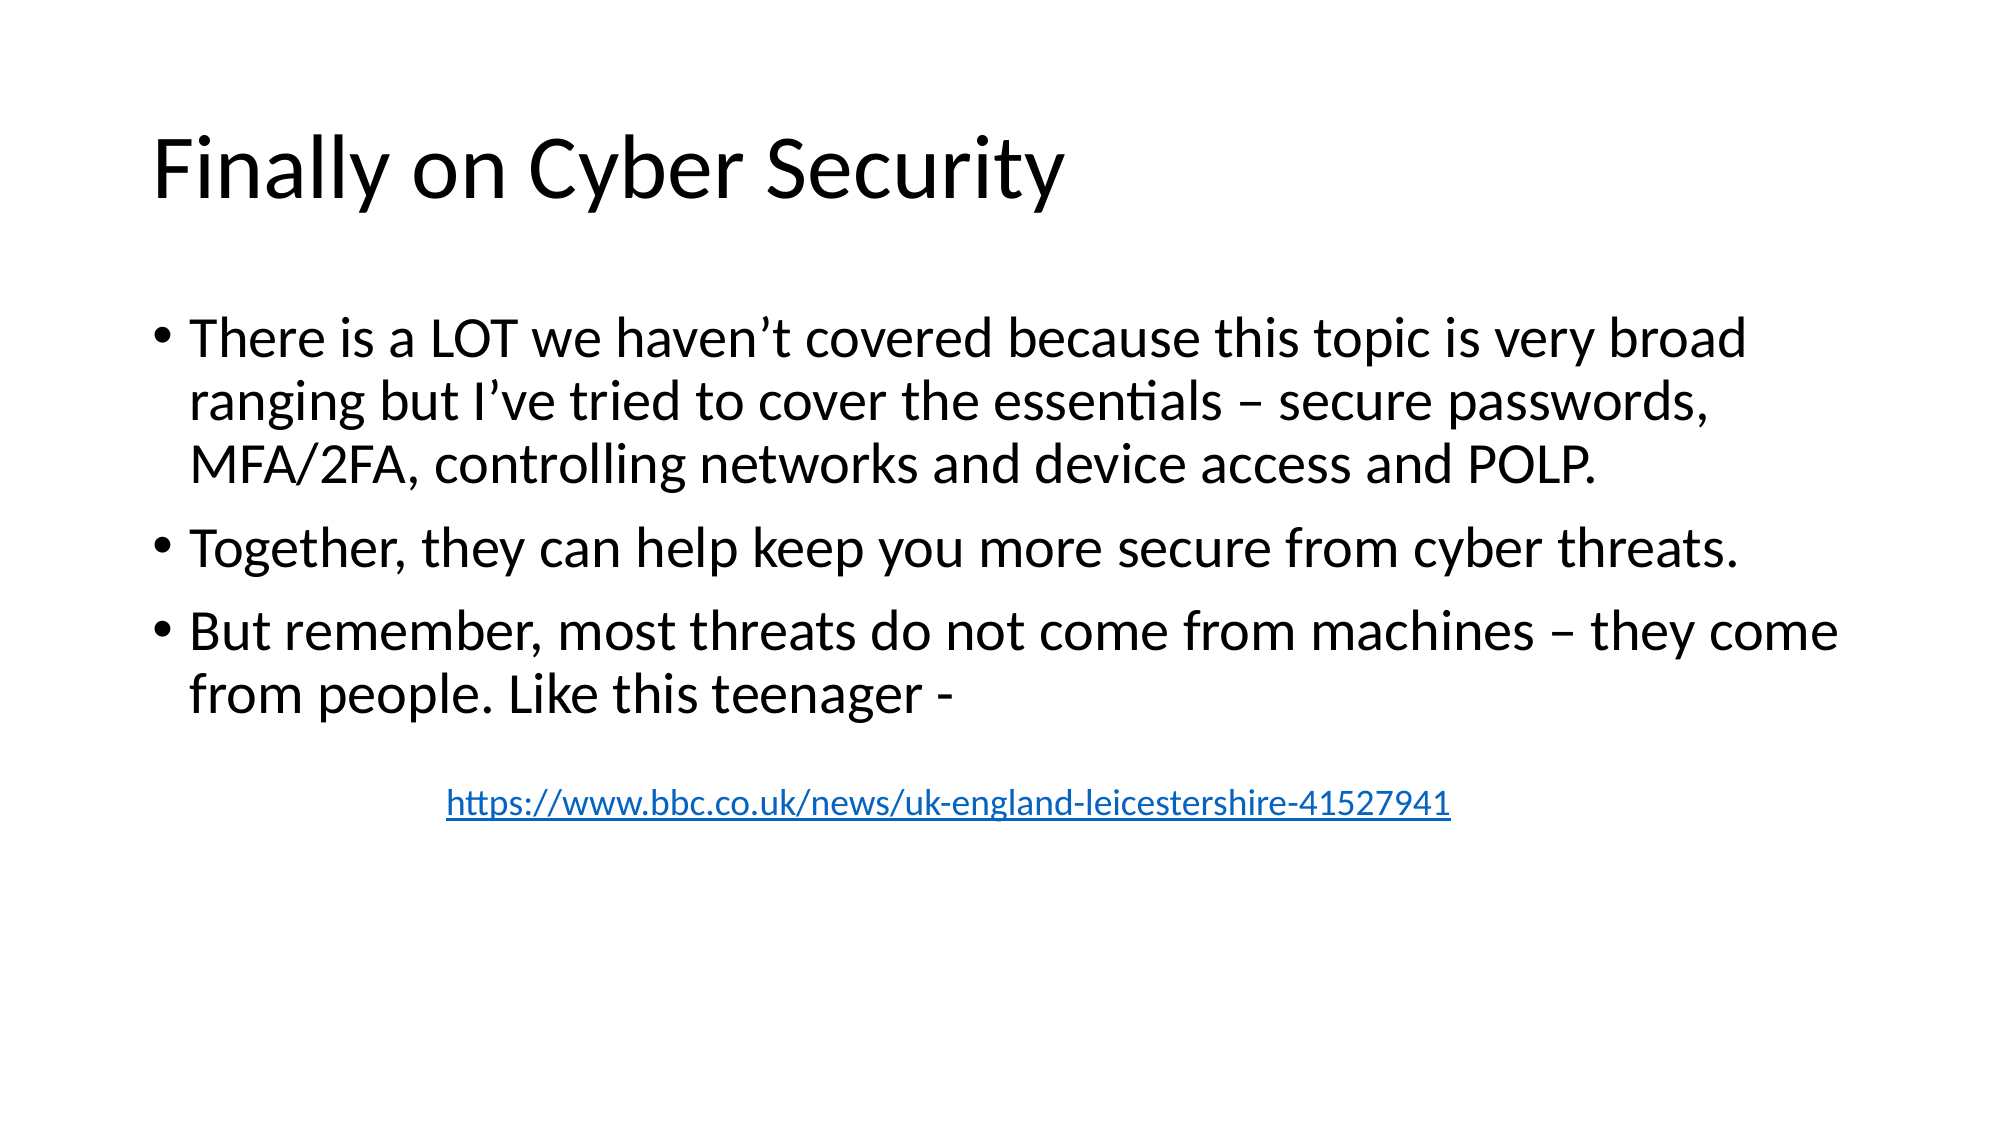

# Finally on Cyber Security
There is a LOT we haven’t covered because this topic is very broad ranging but I’ve tried to cover the essentials – secure passwords, MFA/2FA, controlling networks and device access and POLP.
Together, they can help keep you more secure from cyber threats.
But remember, most threats do not come from machines – they come from people. Like this teenager -
https://www.bbc.co.uk/news/uk-england-leicestershire-41527941